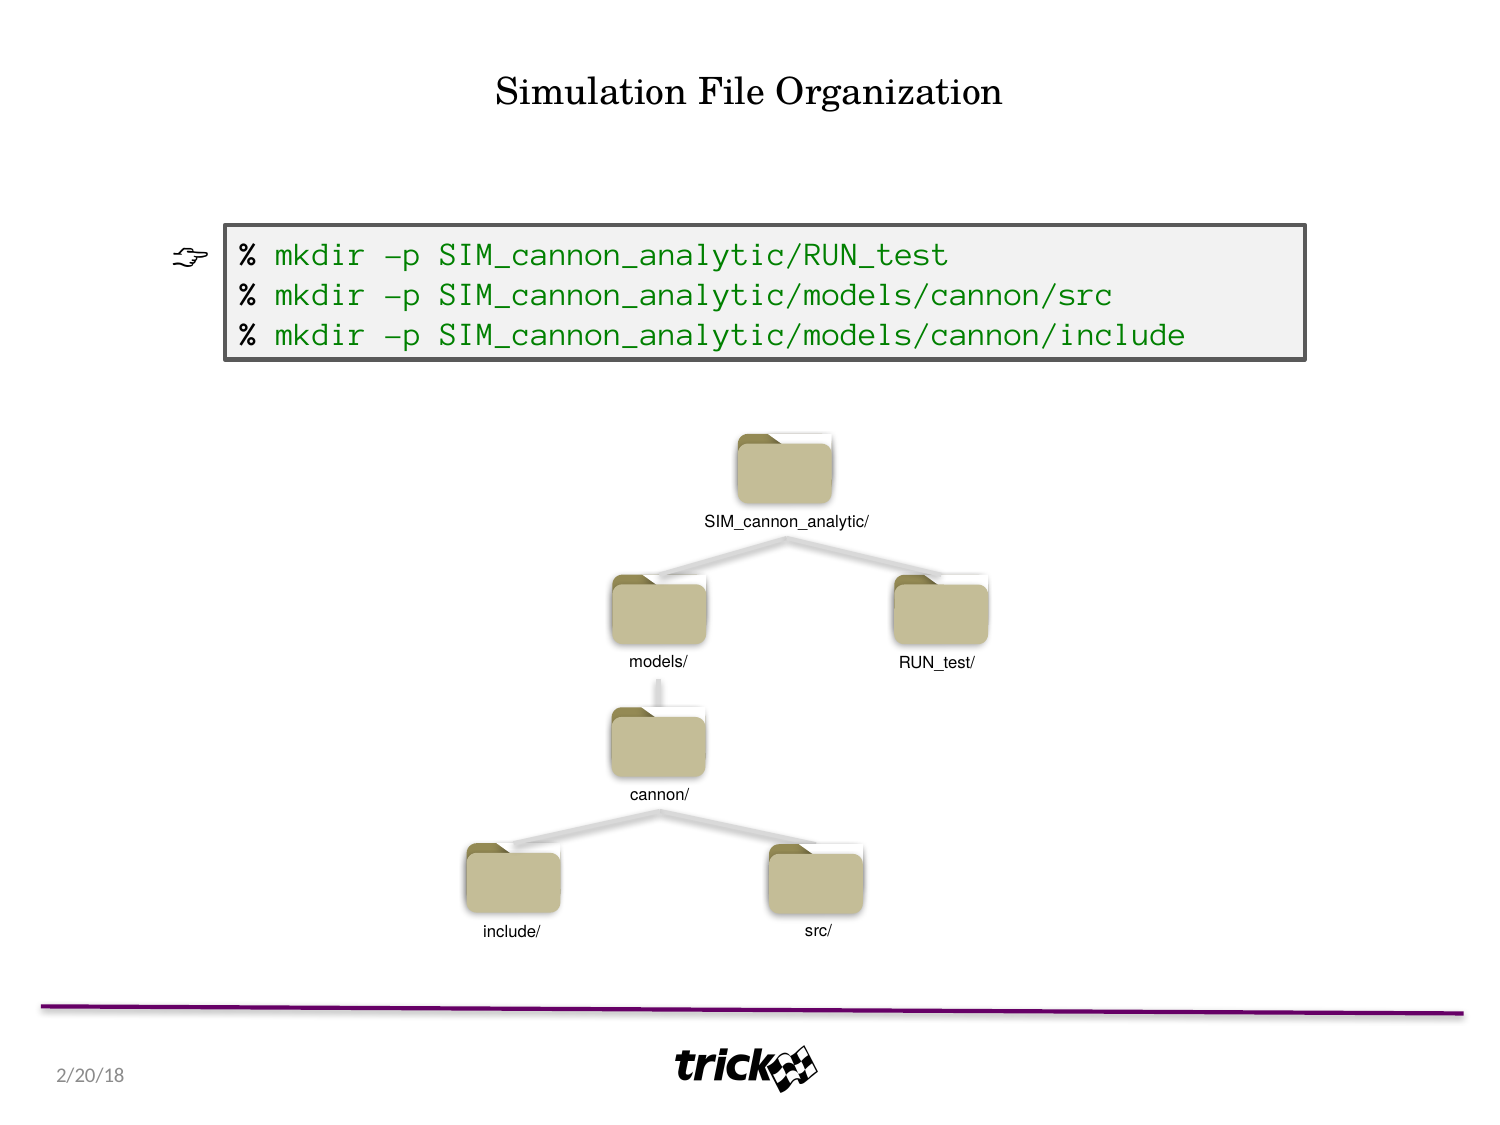

Simulation File Organization
👉
% mkdir –p SIM_cannon_analytic/RUN_test
% mkdir –p SIM_cannon_analytic/models/cannon/src
% mkdir –p SIM_cannon_analytic/models/cannon/include

SIM_cannon_analytic/

models/
RUN_test/

cannon/

src/
include/